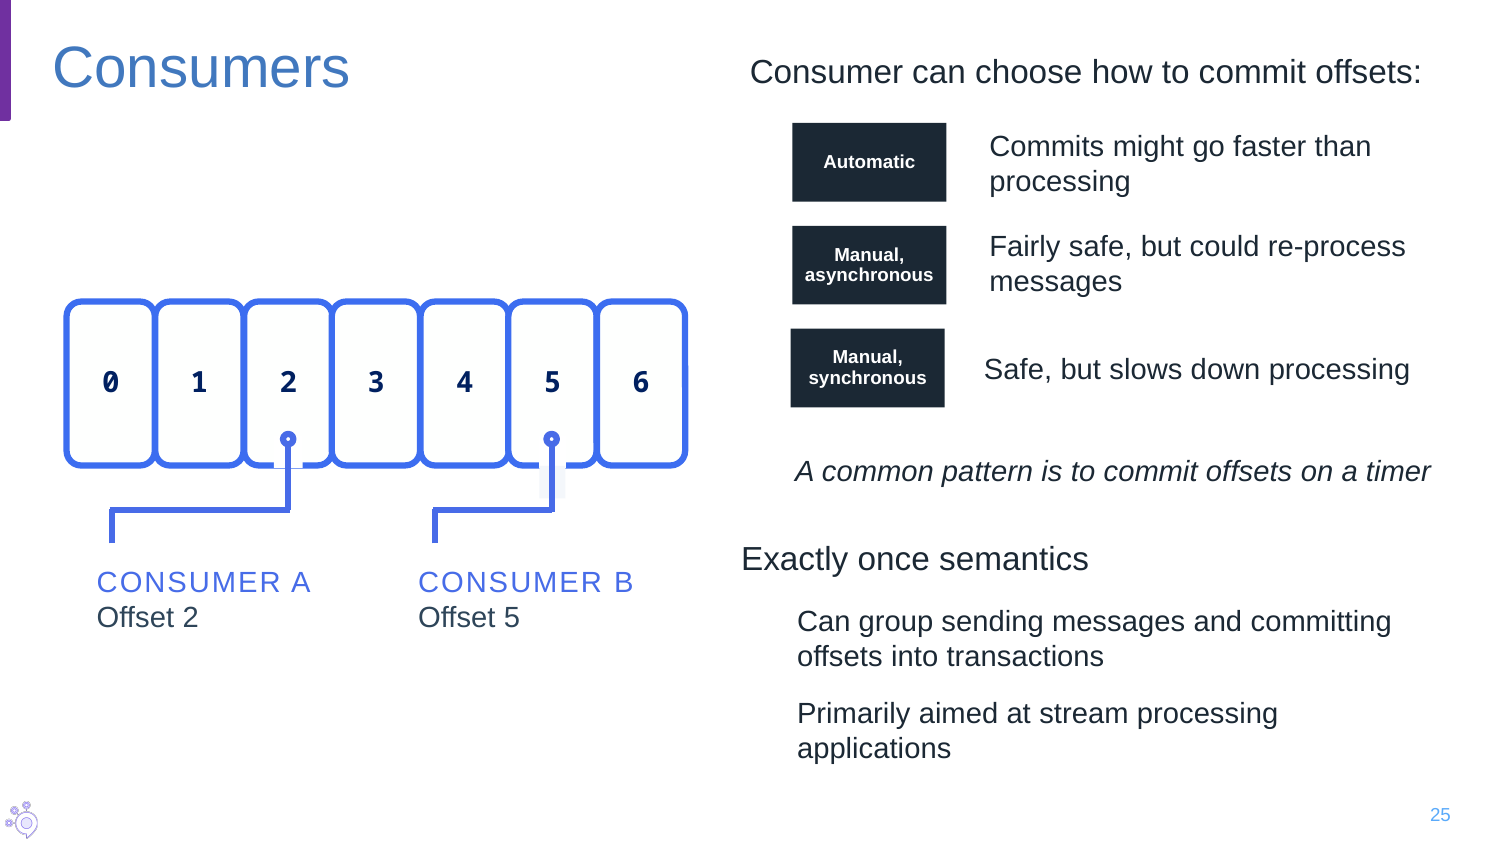

# Consumers
Consumer can choose how to commit offsets:
Commits might go faster than processing
Automatic
Fairly safe, but could re-process messages
Manual, asynchronous

Manual, synchronous
Safe, but slows down processing
2
3
0
1
4
5
6

A common pattern is to commit offsets on a timer

Exactly once semantics
Consumer A
Offset 2
Consumer B
Offset 5
Can group sending messages and committing offsets into transactions
Primarily aimed at stream processing applications
25